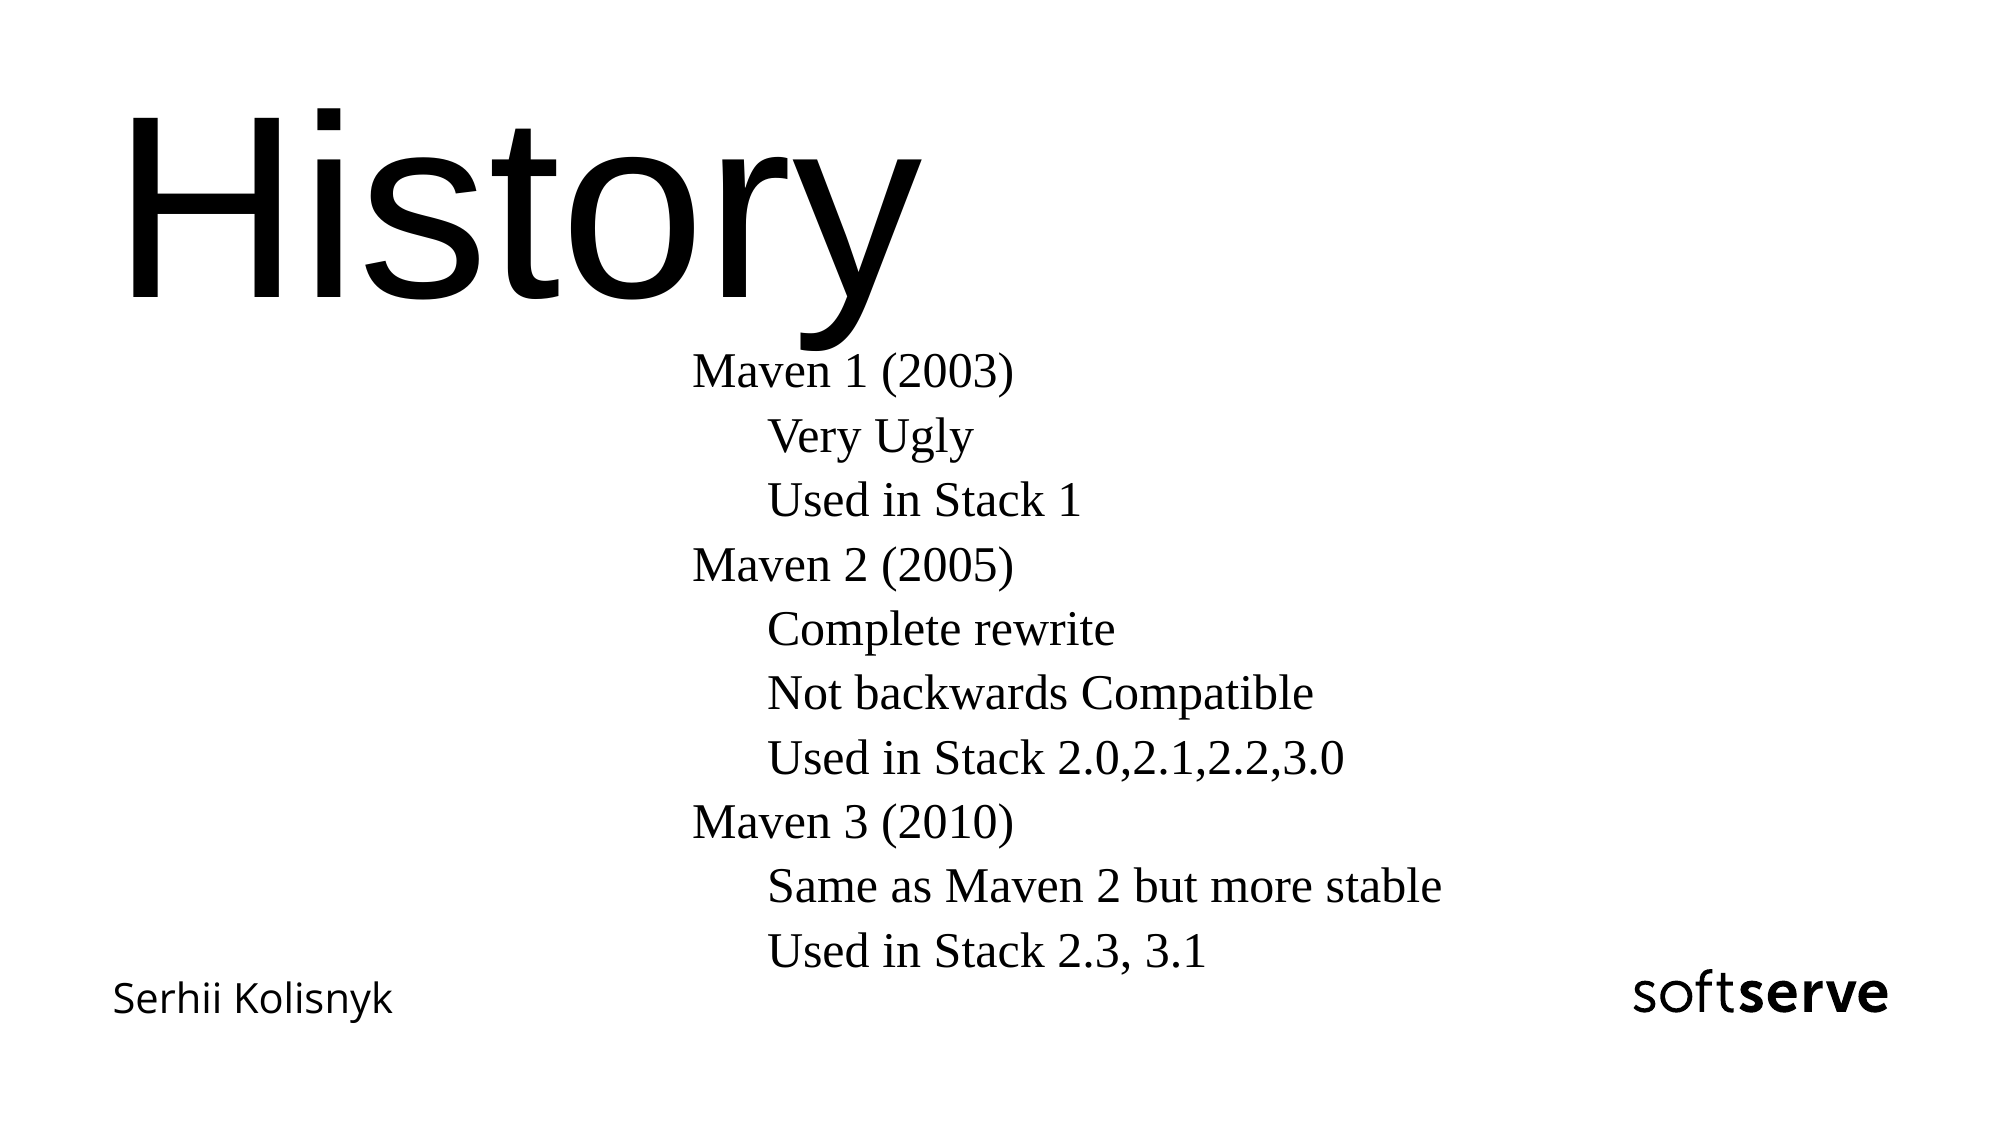

# History
Maven 1 (2003)
Very Ugly
Used in Stack 1
Maven 2 (2005)
Complete rewrite
Not backwards Compatible
Used in Stack 2.0,2.1,2.2,3.0
Maven 3 (2010)
Same as Maven 2 but more stable
Used in Stack 2.3, 3.1

Serhii Kolisnyk